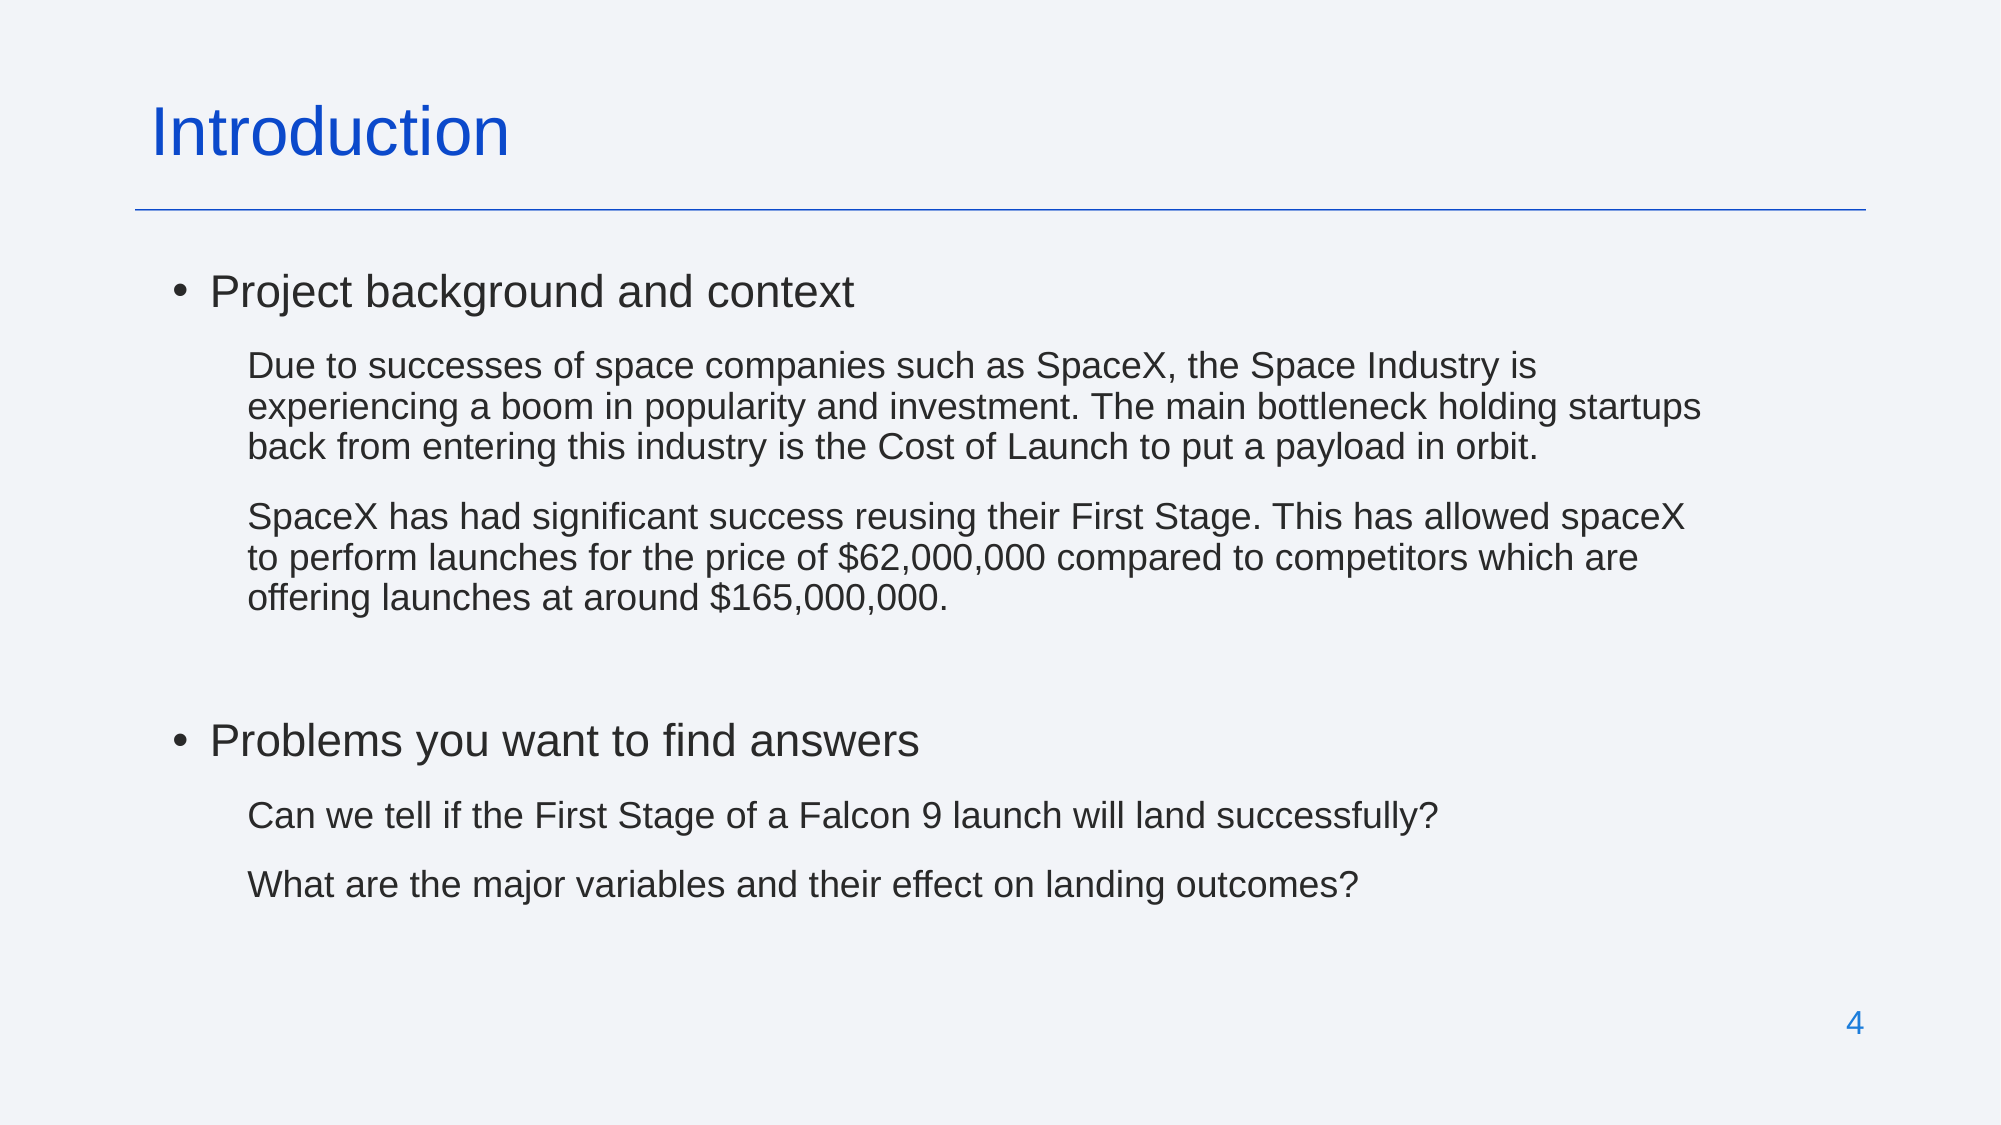

Introduction
Project background and context
Due to successes of space companies such as SpaceX, the Space Industry is experiencing a boom in popularity and investment. The main bottleneck holding startups back from entering this industry is the Cost of Launch to put a payload in orbit.
SpaceX has had significant success reusing their First Stage. This has allowed spaceX to perform launches for the price of $62,000,000 compared to competitors which are offering launches at around $165,000,000.

Problems you want to find answers
Can we tell if the First Stage of a Falcon 9 launch will land successfully?
What are the major variables and their effect on landing outcomes?

4